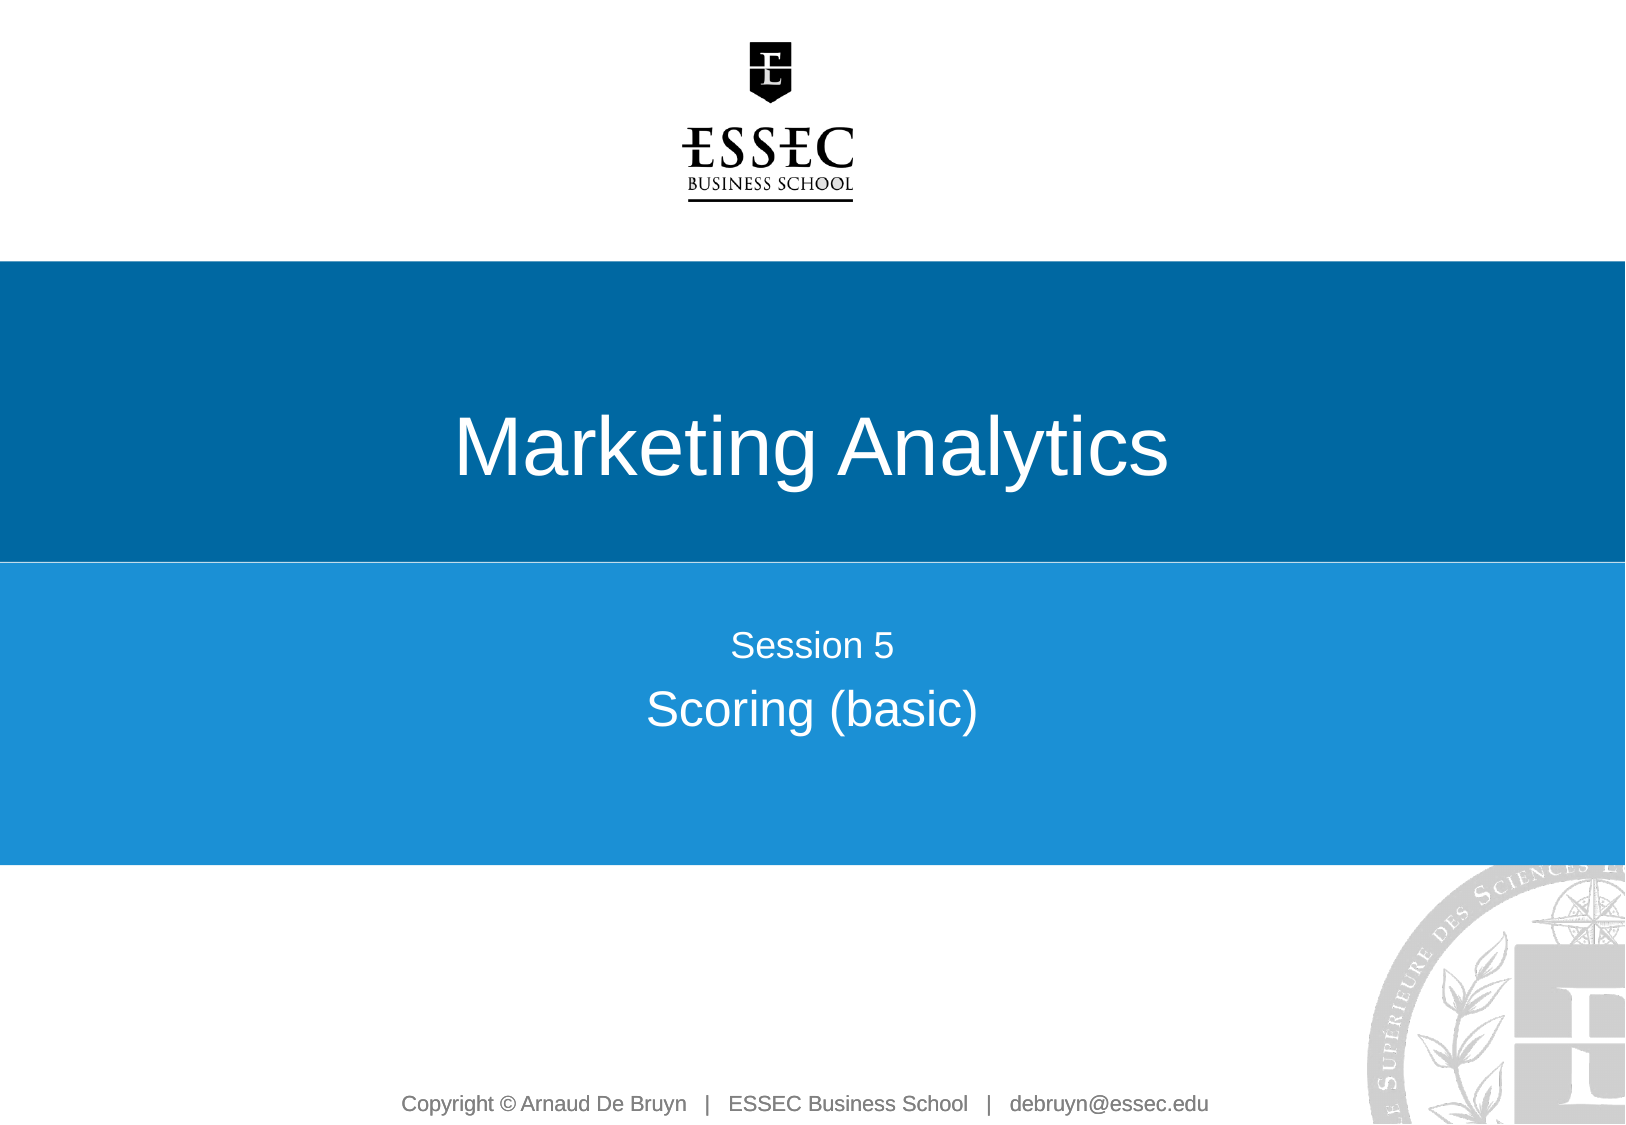

# Marketing Analytics
Session 5
Scoring (basic)